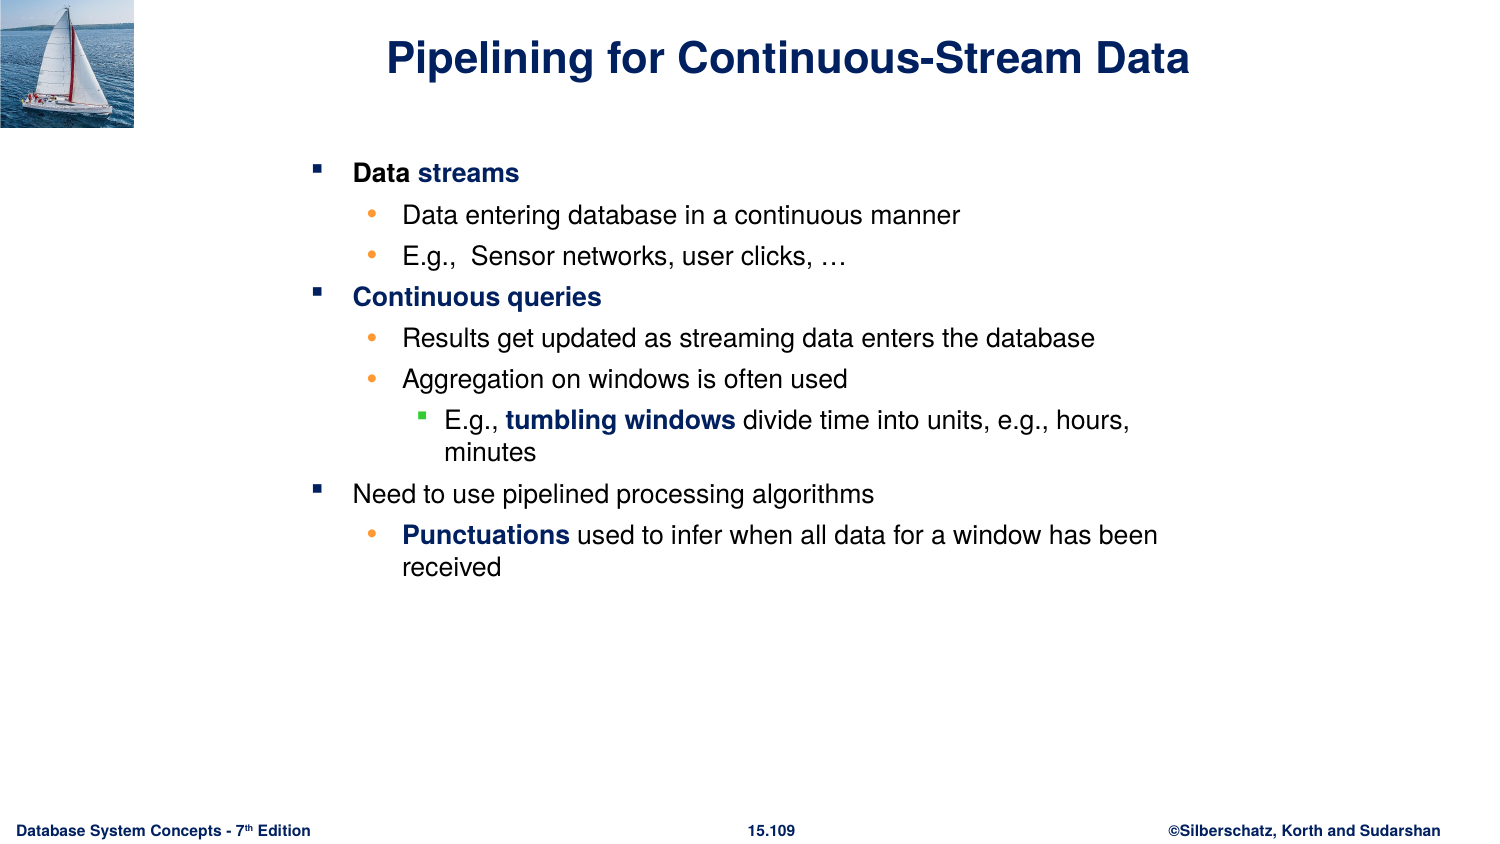

# Pipelining for Continuous-Stream Data
Data streams
Data entering database in a continuous manner
E.g.,  Sensor networks, user clicks, …
Continuous queries
Results get updated as streaming data enters the database
Aggregation on windows is often used
E.g., tumbling windows divide time into units, e.g., hours, minutes
Need to use pipelined processing algorithms
Punctuations used to infer when all data for a window has been received